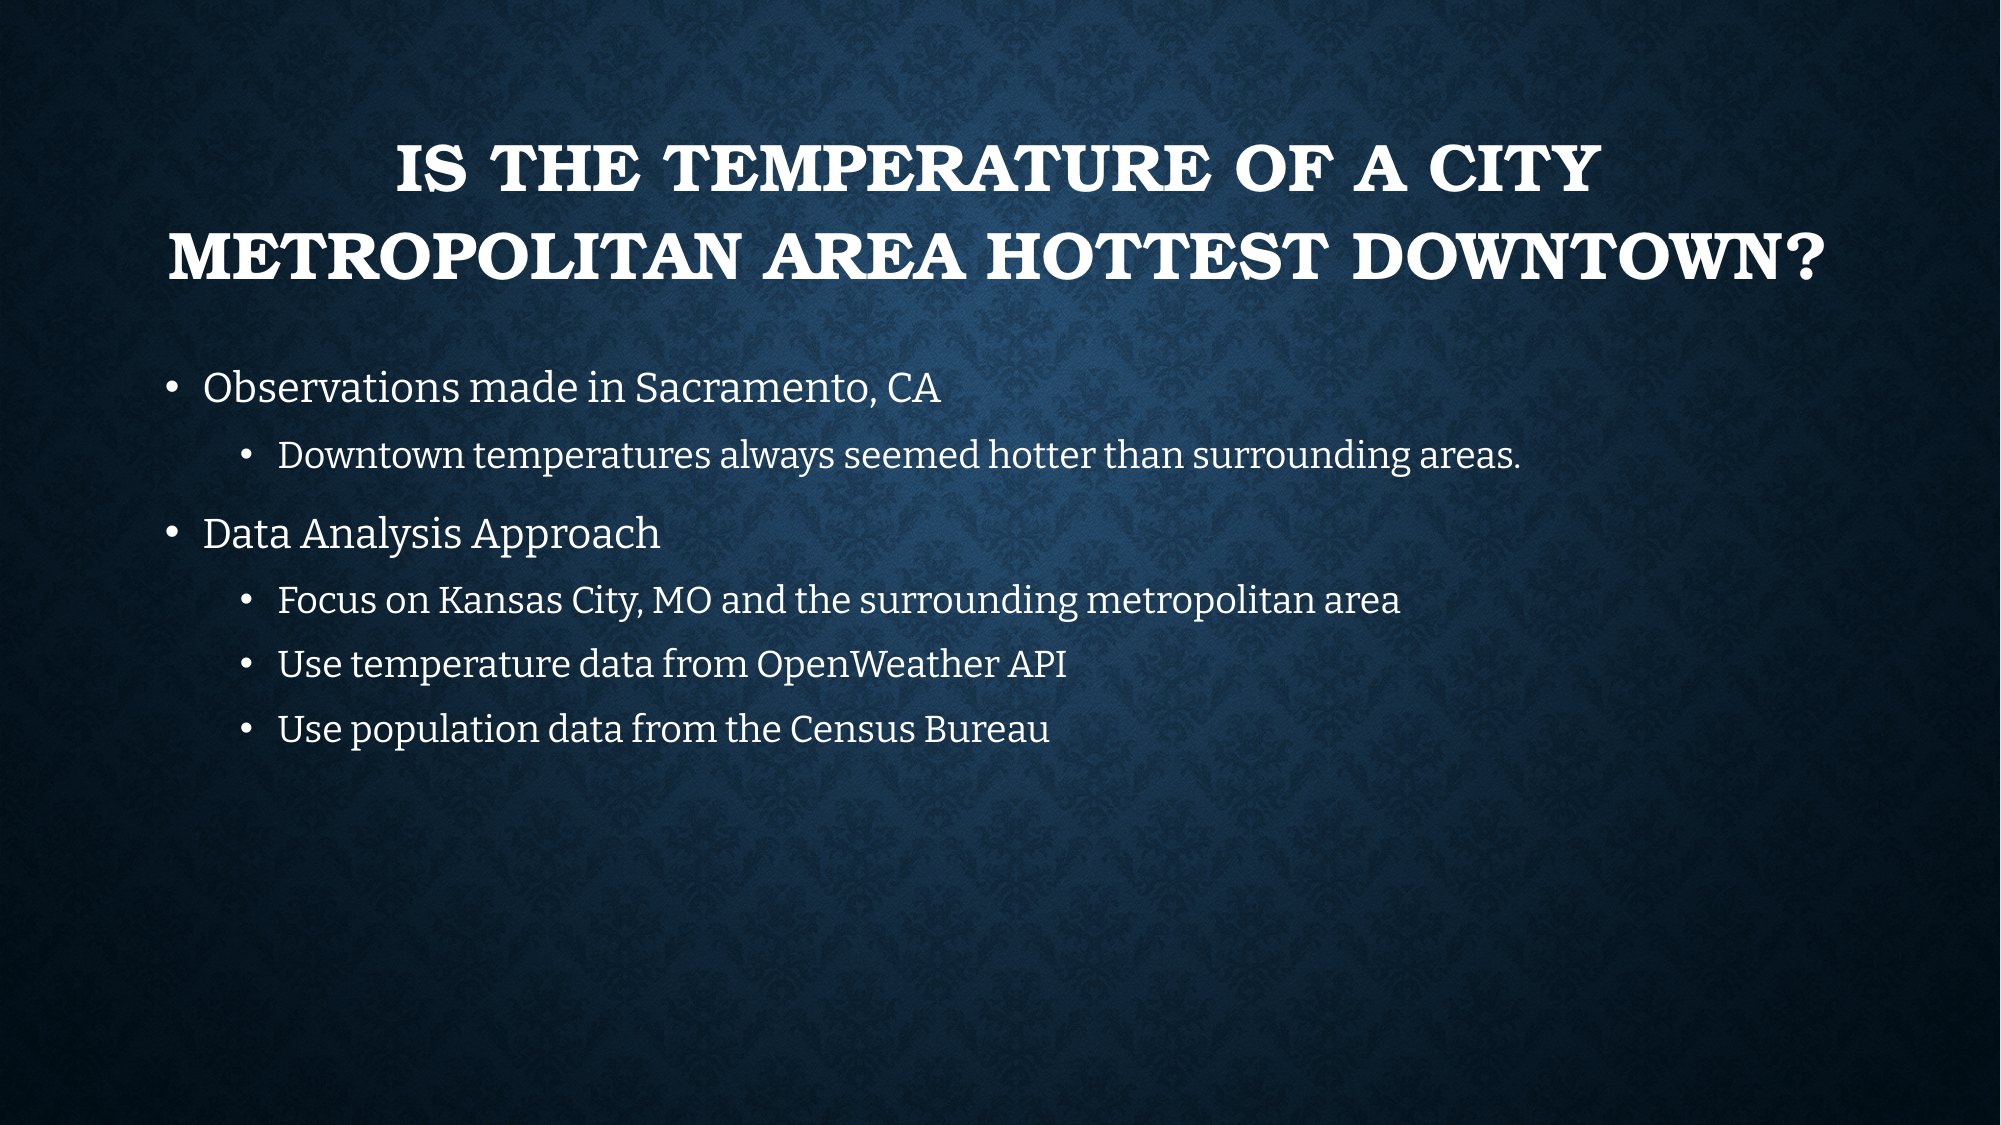

# Is the temperature of a city metropolitan area hottest downtown?
Observations made in Sacramento, CA
Downtown temperatures always seemed hotter than surrounding areas.
Data Analysis Approach
Focus on Kansas City, MO and the surrounding metropolitan area
Use temperature data from OpenWeather API
Use population data from the Census Bureau